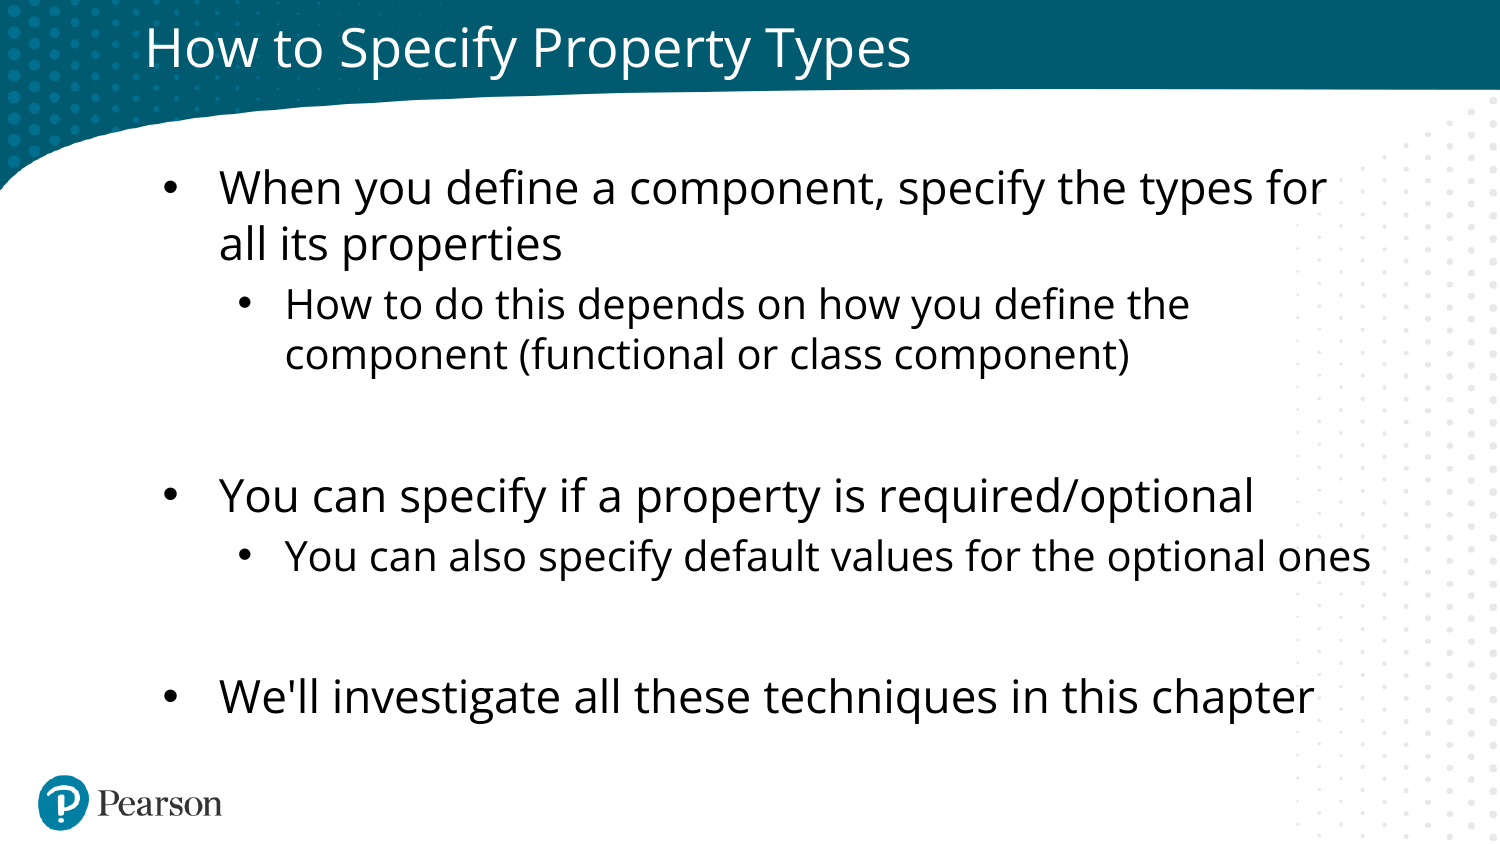

# How to Specify Property Types
When you define a component, specify the types for all its properties
How to do this depends on how you define the component (functional or class component)

You can specify if a property is required/optional
You can also specify default values for the optional ones

We'll investigate all these techniques in this chapter